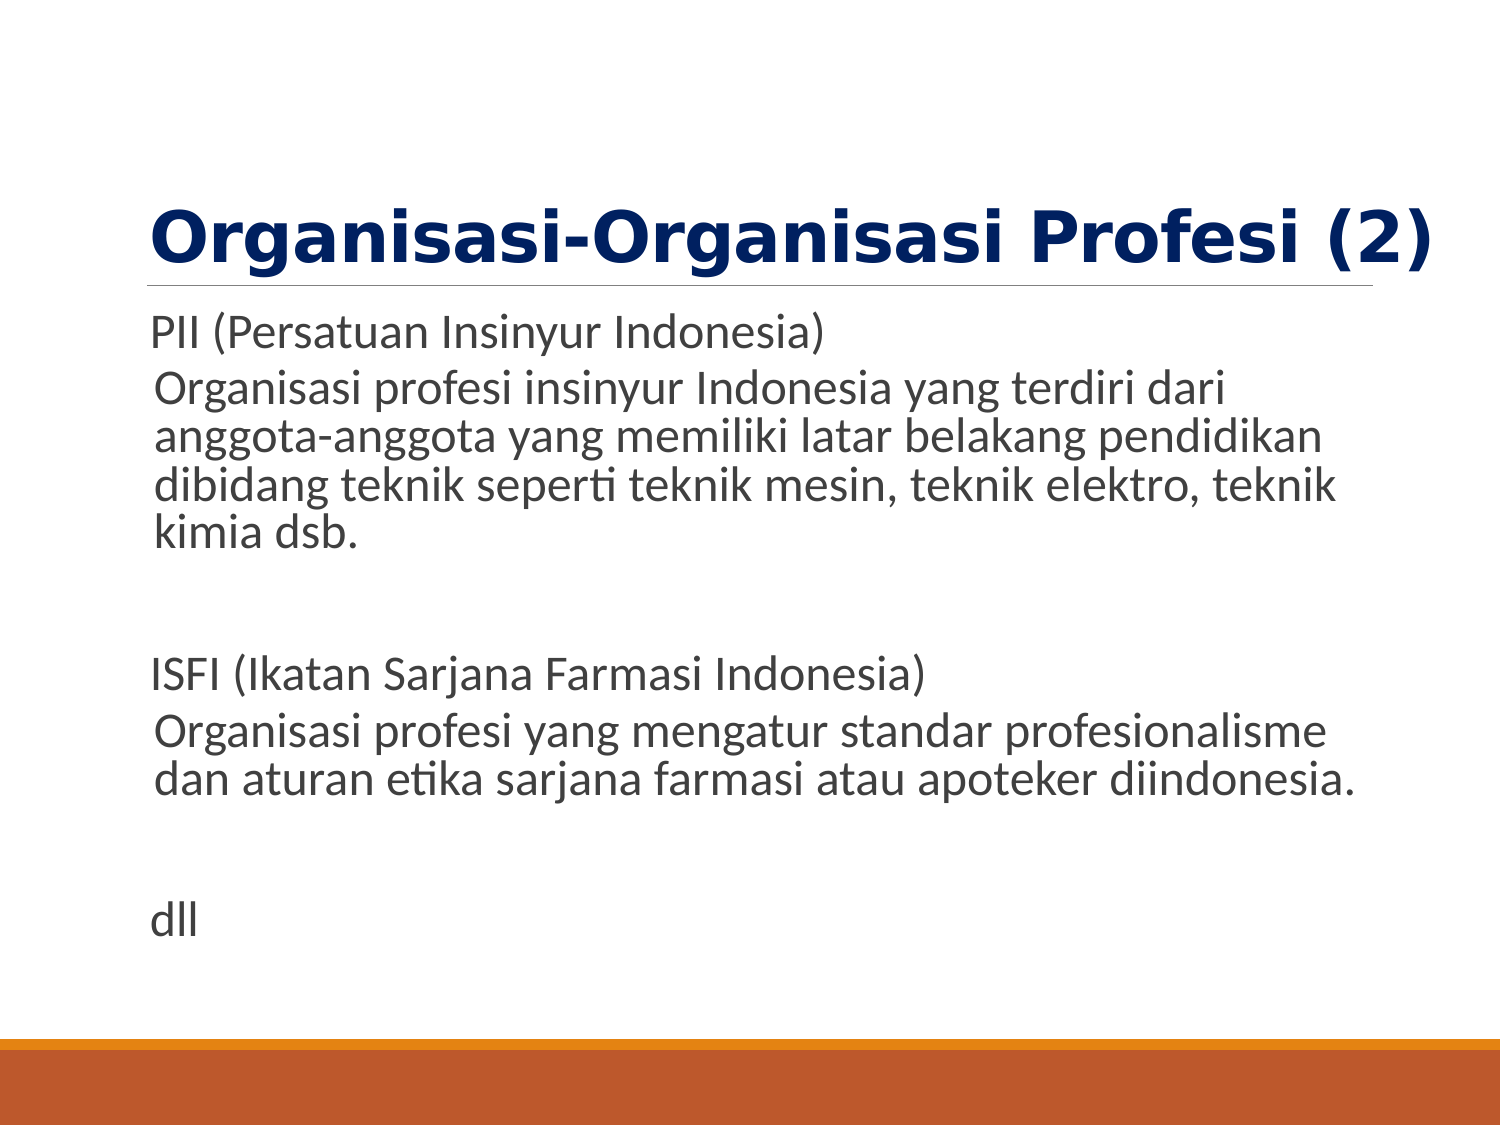

# Organisasi-Organisasi Profesi (2)
PII (Persatuan Insinyur Indonesia)
Organisasi profesi insinyur Indonesia yang terdiri dari anggota-anggota yang memiliki latar belakang pendidikan dibidang teknik seperti teknik mesin, teknik elektro, teknik kimia dsb.

ISFI (Ikatan Sarjana Farmasi Indonesia)
Organisasi profesi yang mengatur standar profesionalisme dan aturan etika sarjana farmasi atau apoteker diindonesia.

dll